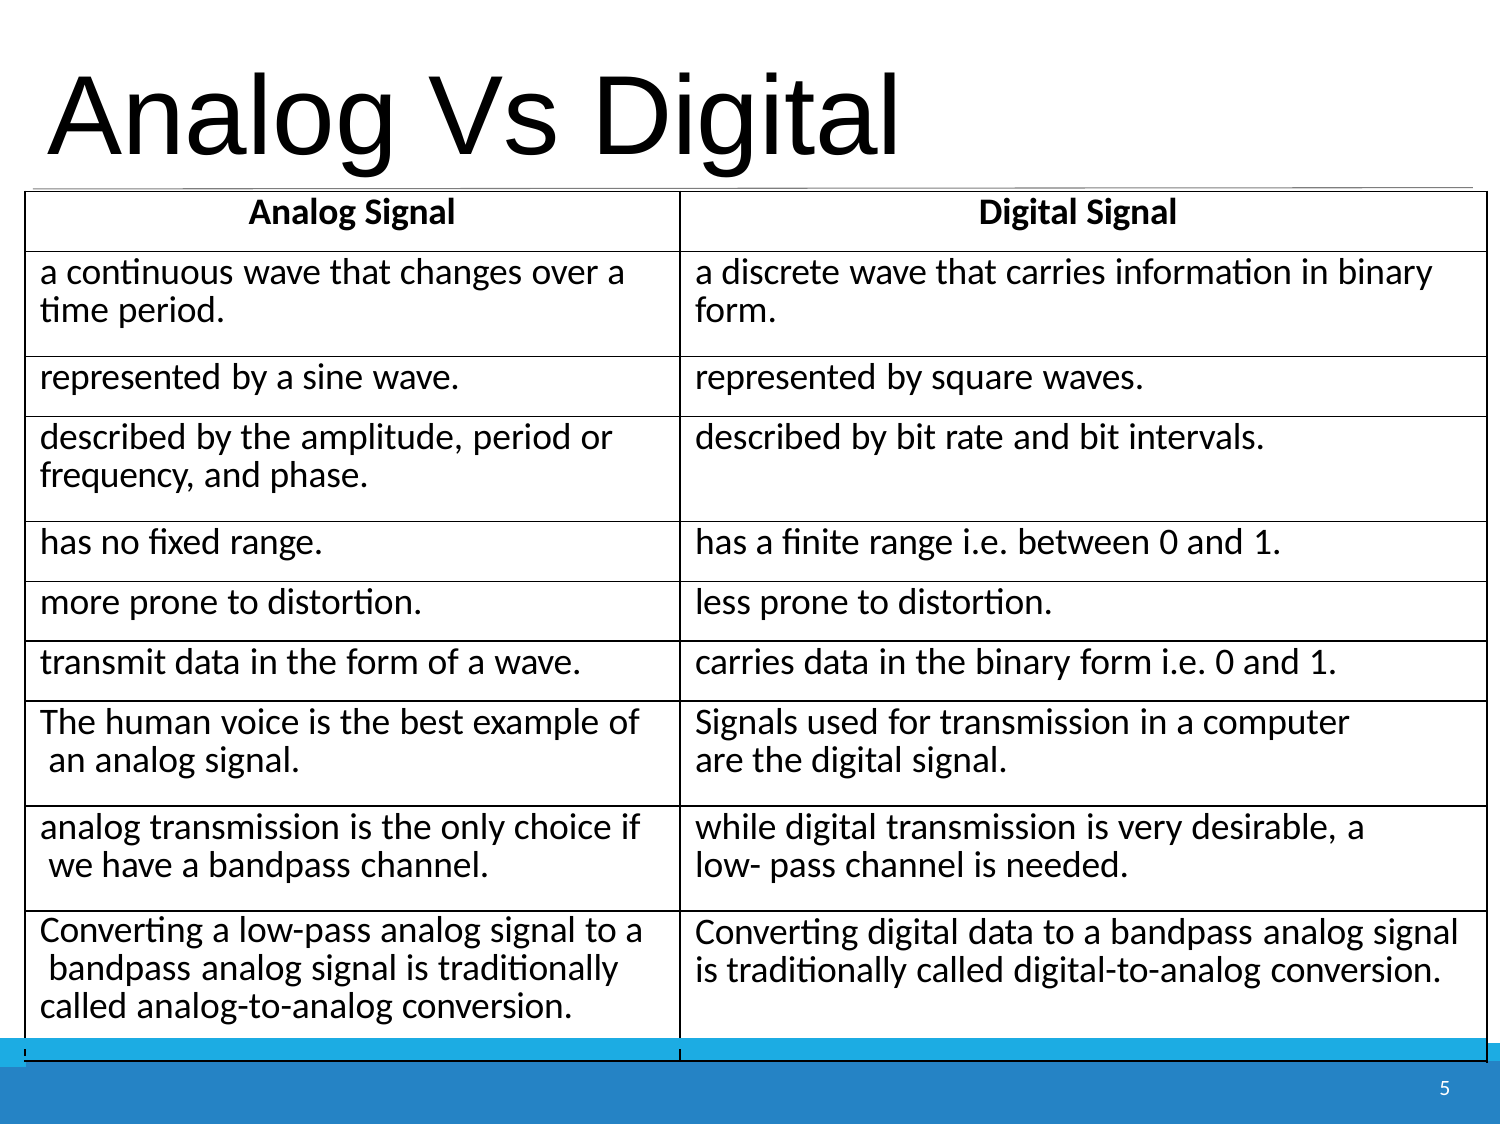

# Analog Vs Digital

|  | Analog Signal | Digital Signal |  |
| --- | --- | --- | --- |
|  | a continuous wave that changes over a time period. | a discrete wave that carries information in binary form. |  |
|  | represented by a sine wave. | represented by square waves. |  |
|  | described by the amplitude, period or frequency, and phase. | described by bit rate and bit intervals. |  |
|  | has no fixed range. | has a finite range i.e. between 0 and 1. |  |
|  | more prone to distortion. | less prone to distortion. |  |
|  | transmit data in the form of a wave. | carries data in the binary form i.e. 0 and 1. |  |
|  | The human voice is the best example of an analog signal. | Signals used for transmission in a computer are the digital signal. |  |
|  | analog transmission is the only choice if we have a bandpass channel. | while digital transmission is very desirable, a low- pass channel is needed. |  |
|  | Converting a low-pass analog signal to a bandpass analog signal is traditionally called analog-to-analog conversion. | Converting digital data to a bandpass analog signal is traditionally called digital-to-analog conversion. |  |
|  |  |  |  |
|  |  | 5 |  |